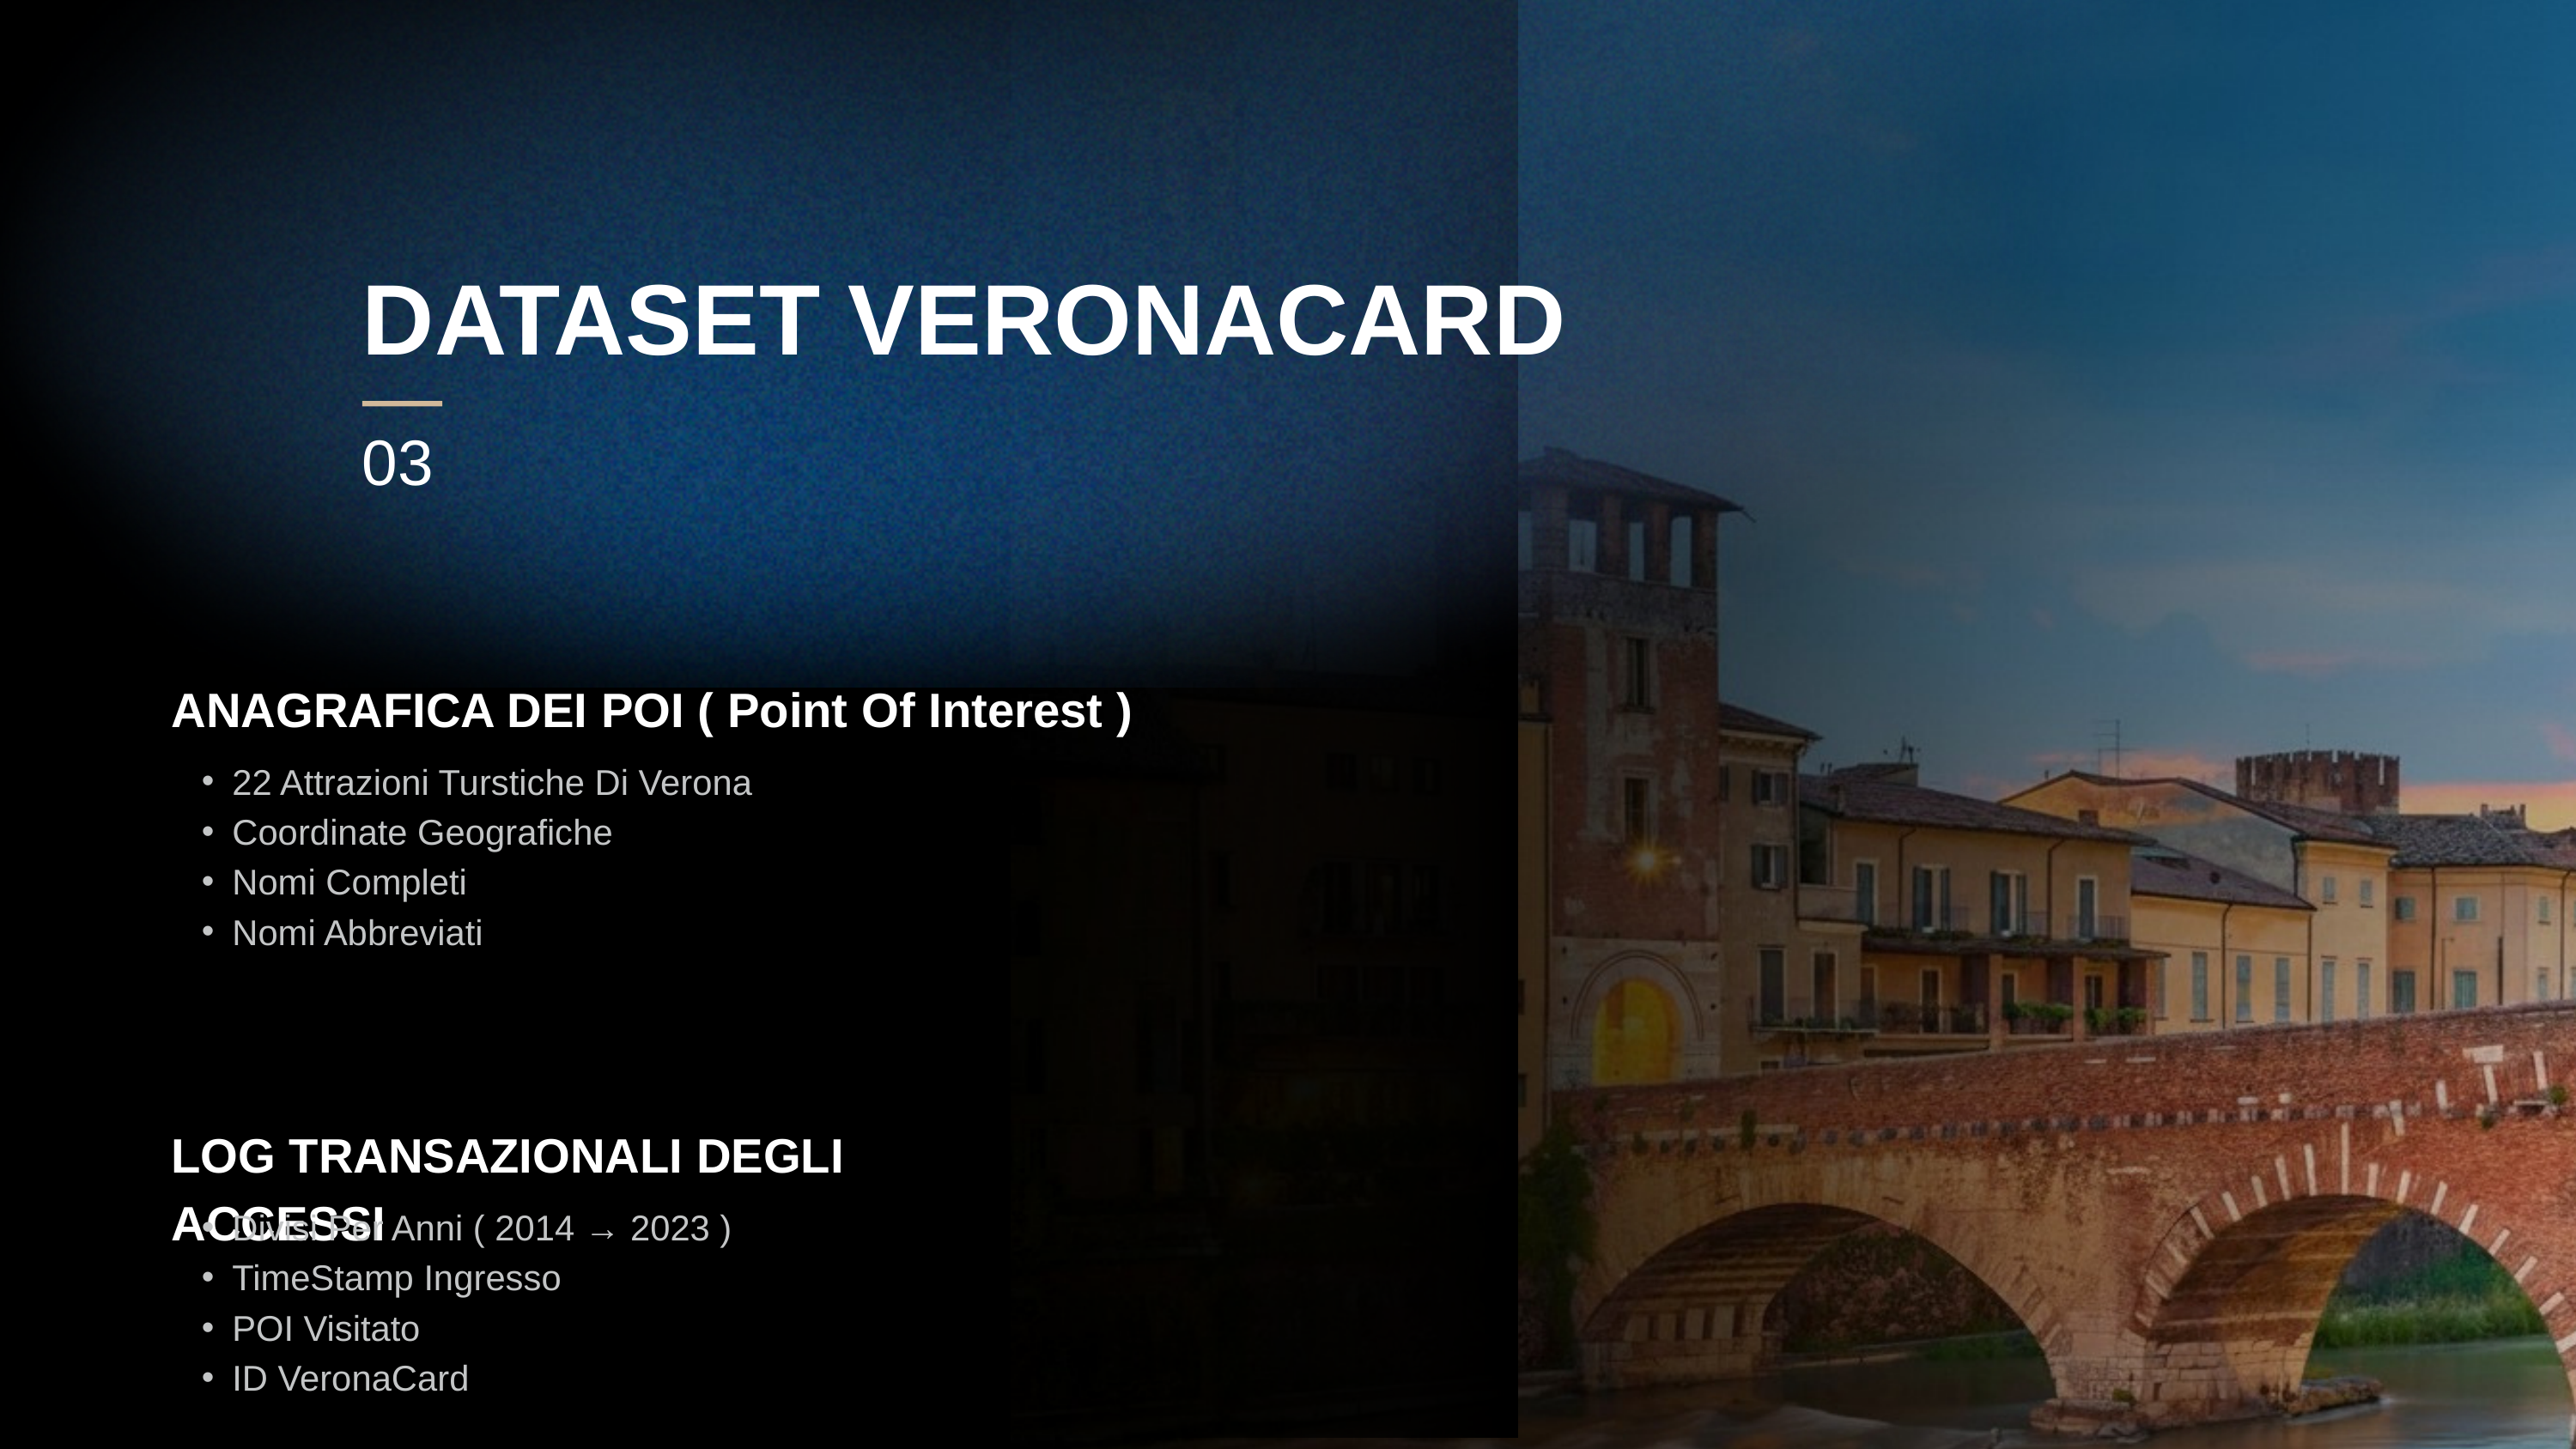

DATASET VERONACARD

03
ANAGRAFICA DEI POI ( Point Of Interest )
22 Attrazioni Turstiche Di Verona
Coordinate Geografiche
Nomi Completi
Nomi Abbreviati
LOG TRANSAZIONALI DEGLI ACCESSI
Divisi Per Anni ( 2014 → 2023 )
TimeStamp Ingresso
POI Visitato
ID VeronaCard